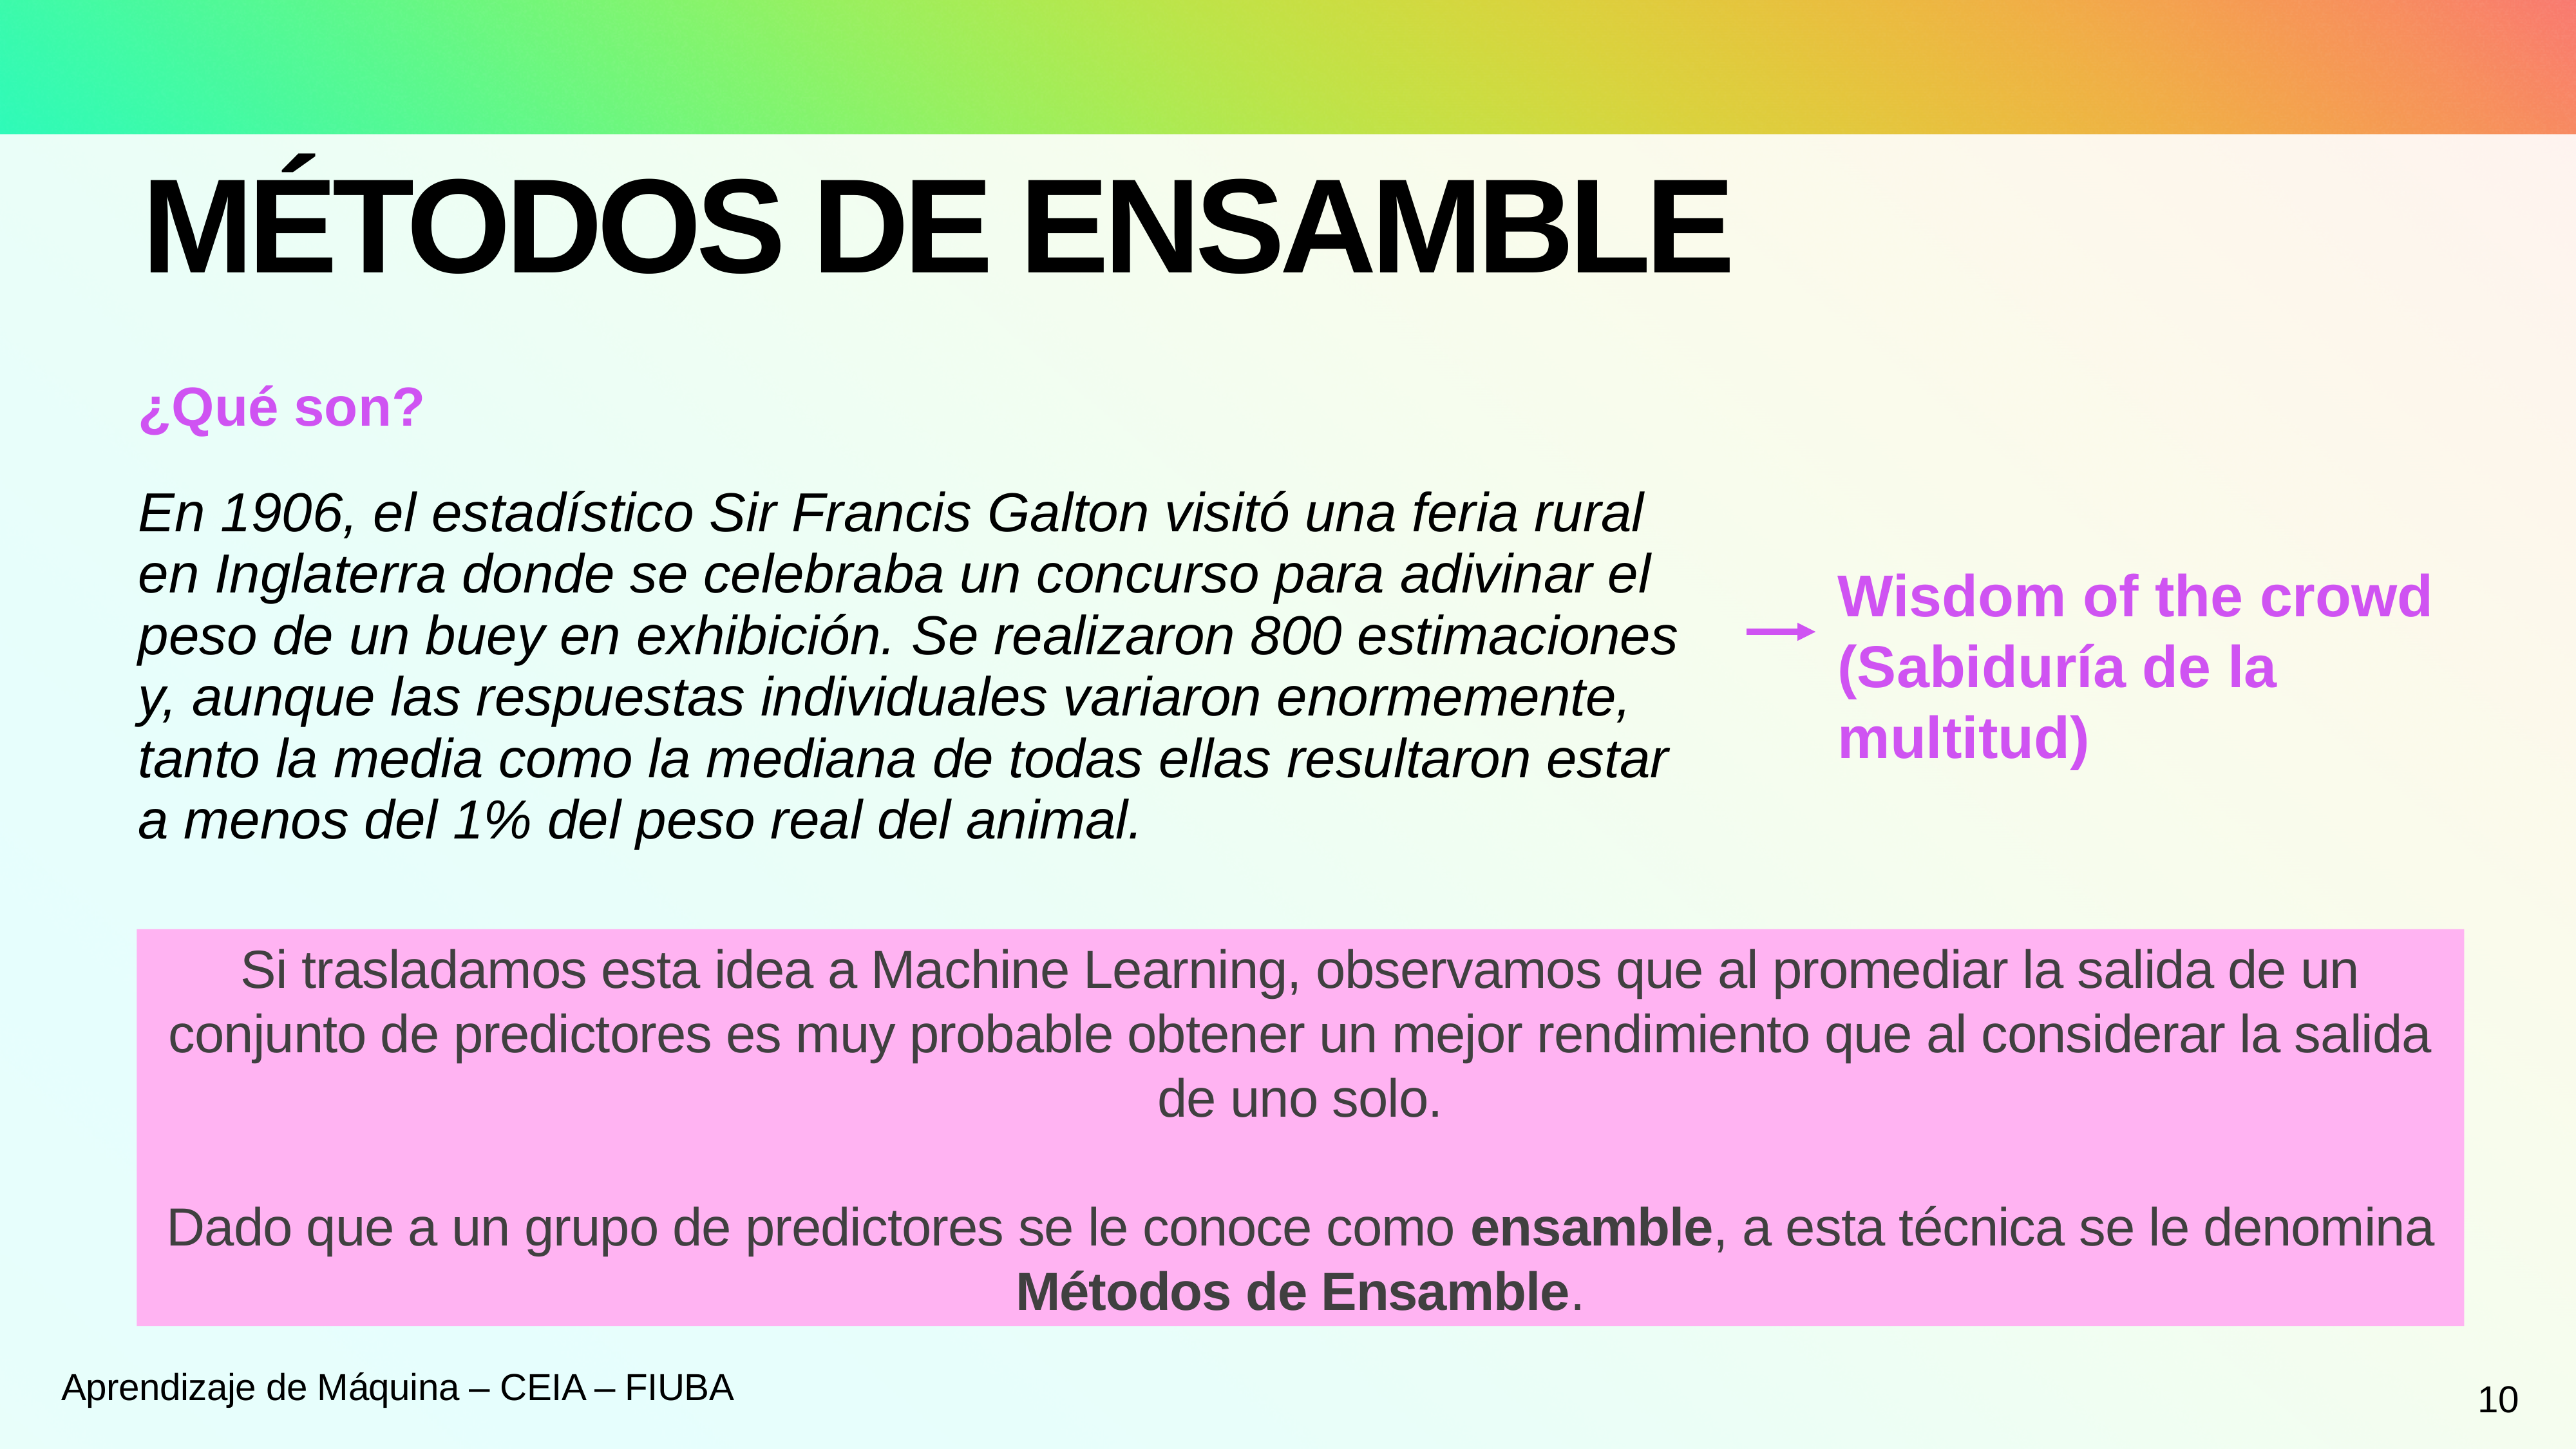

# Métodos de ensamble
¿Qué son?
En 1906, el estadístico Sir Francis Galton visitó una feria rural en Inglaterra donde se celebraba un concurso para adivinar el peso de un buey en exhibición. Se realizaron 800 estimaciones y, aunque las respuestas individuales variaron enormemente, tanto la media como la mediana de todas ellas resultaron estar a menos del 1% del peso real del animal.
Wisdom of the crowd (Sabiduría de la multitud)
Si trasladamos esta idea a Machine Learning, observamos que al promediar la salida de un conjunto de predictores es muy probable obtener un mejor rendimiento que al considerar la salida de uno solo.

Dado que a un grupo de predictores se le conoce como ensamble, a esta técnica se le denomina Métodos de Ensamble.
Aprendizaje de Máquina – CEIA – FIUBA
10